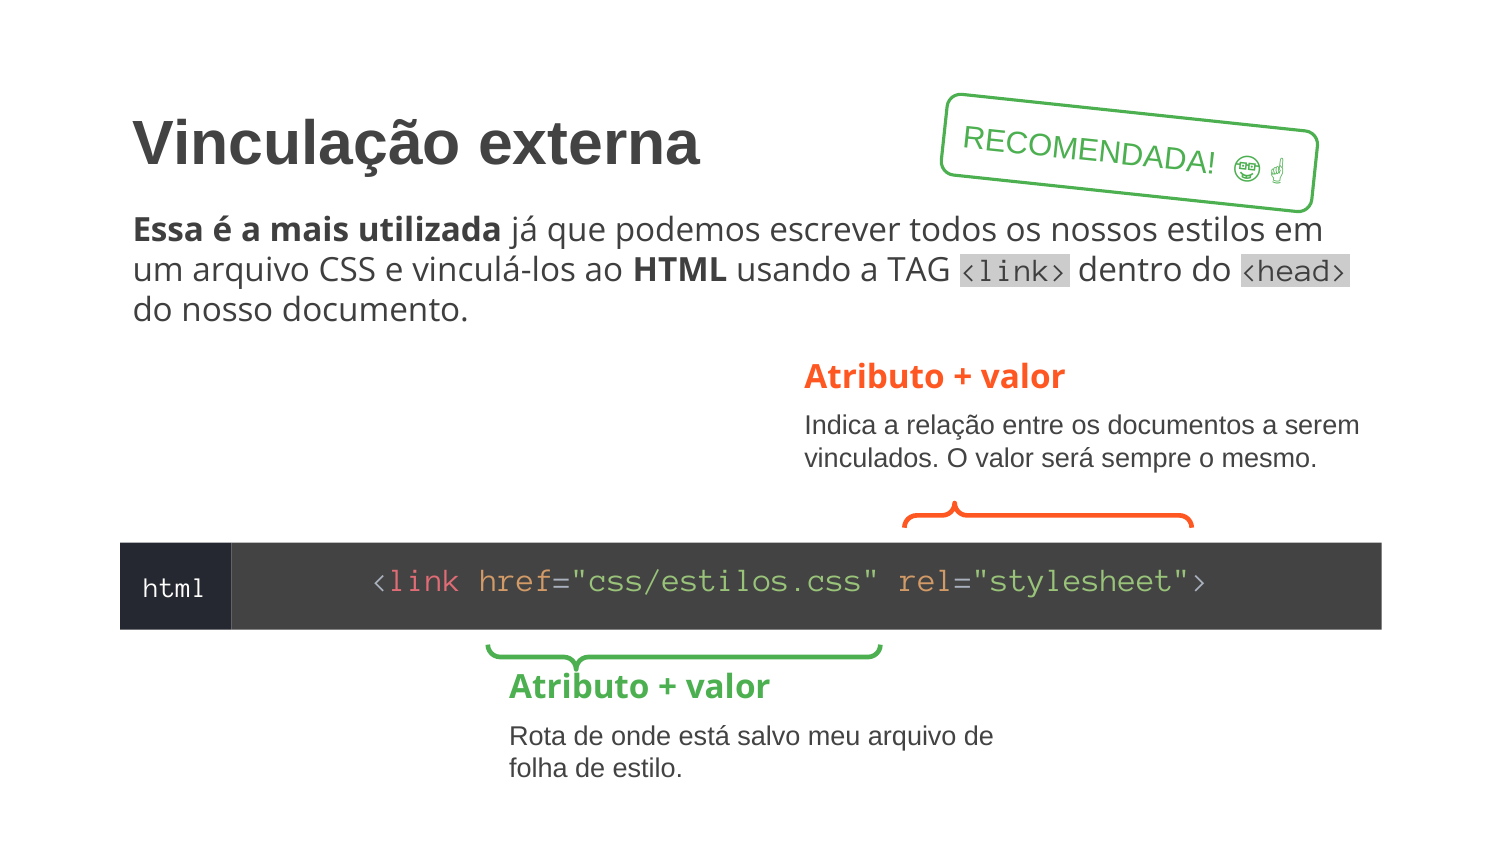

Vinculação externa
RECOMENDADA!  🤓☝️
Essa é a mais utilizada já que podemos escrever todos os nossos estilos em um arquivo CSS e vinculá-los ao HTML usando a TAG <link> dentro do <head> do nosso documento.
Atributo + valor
Indica a relação entre os documentos a serem vinculados. O valor será sempre o mesmo.

       <link href="css/estilos.css" rel="stylesheet">
html
Atributo + valor
Rota de onde está salvo meu arquivo de folha de estilo.